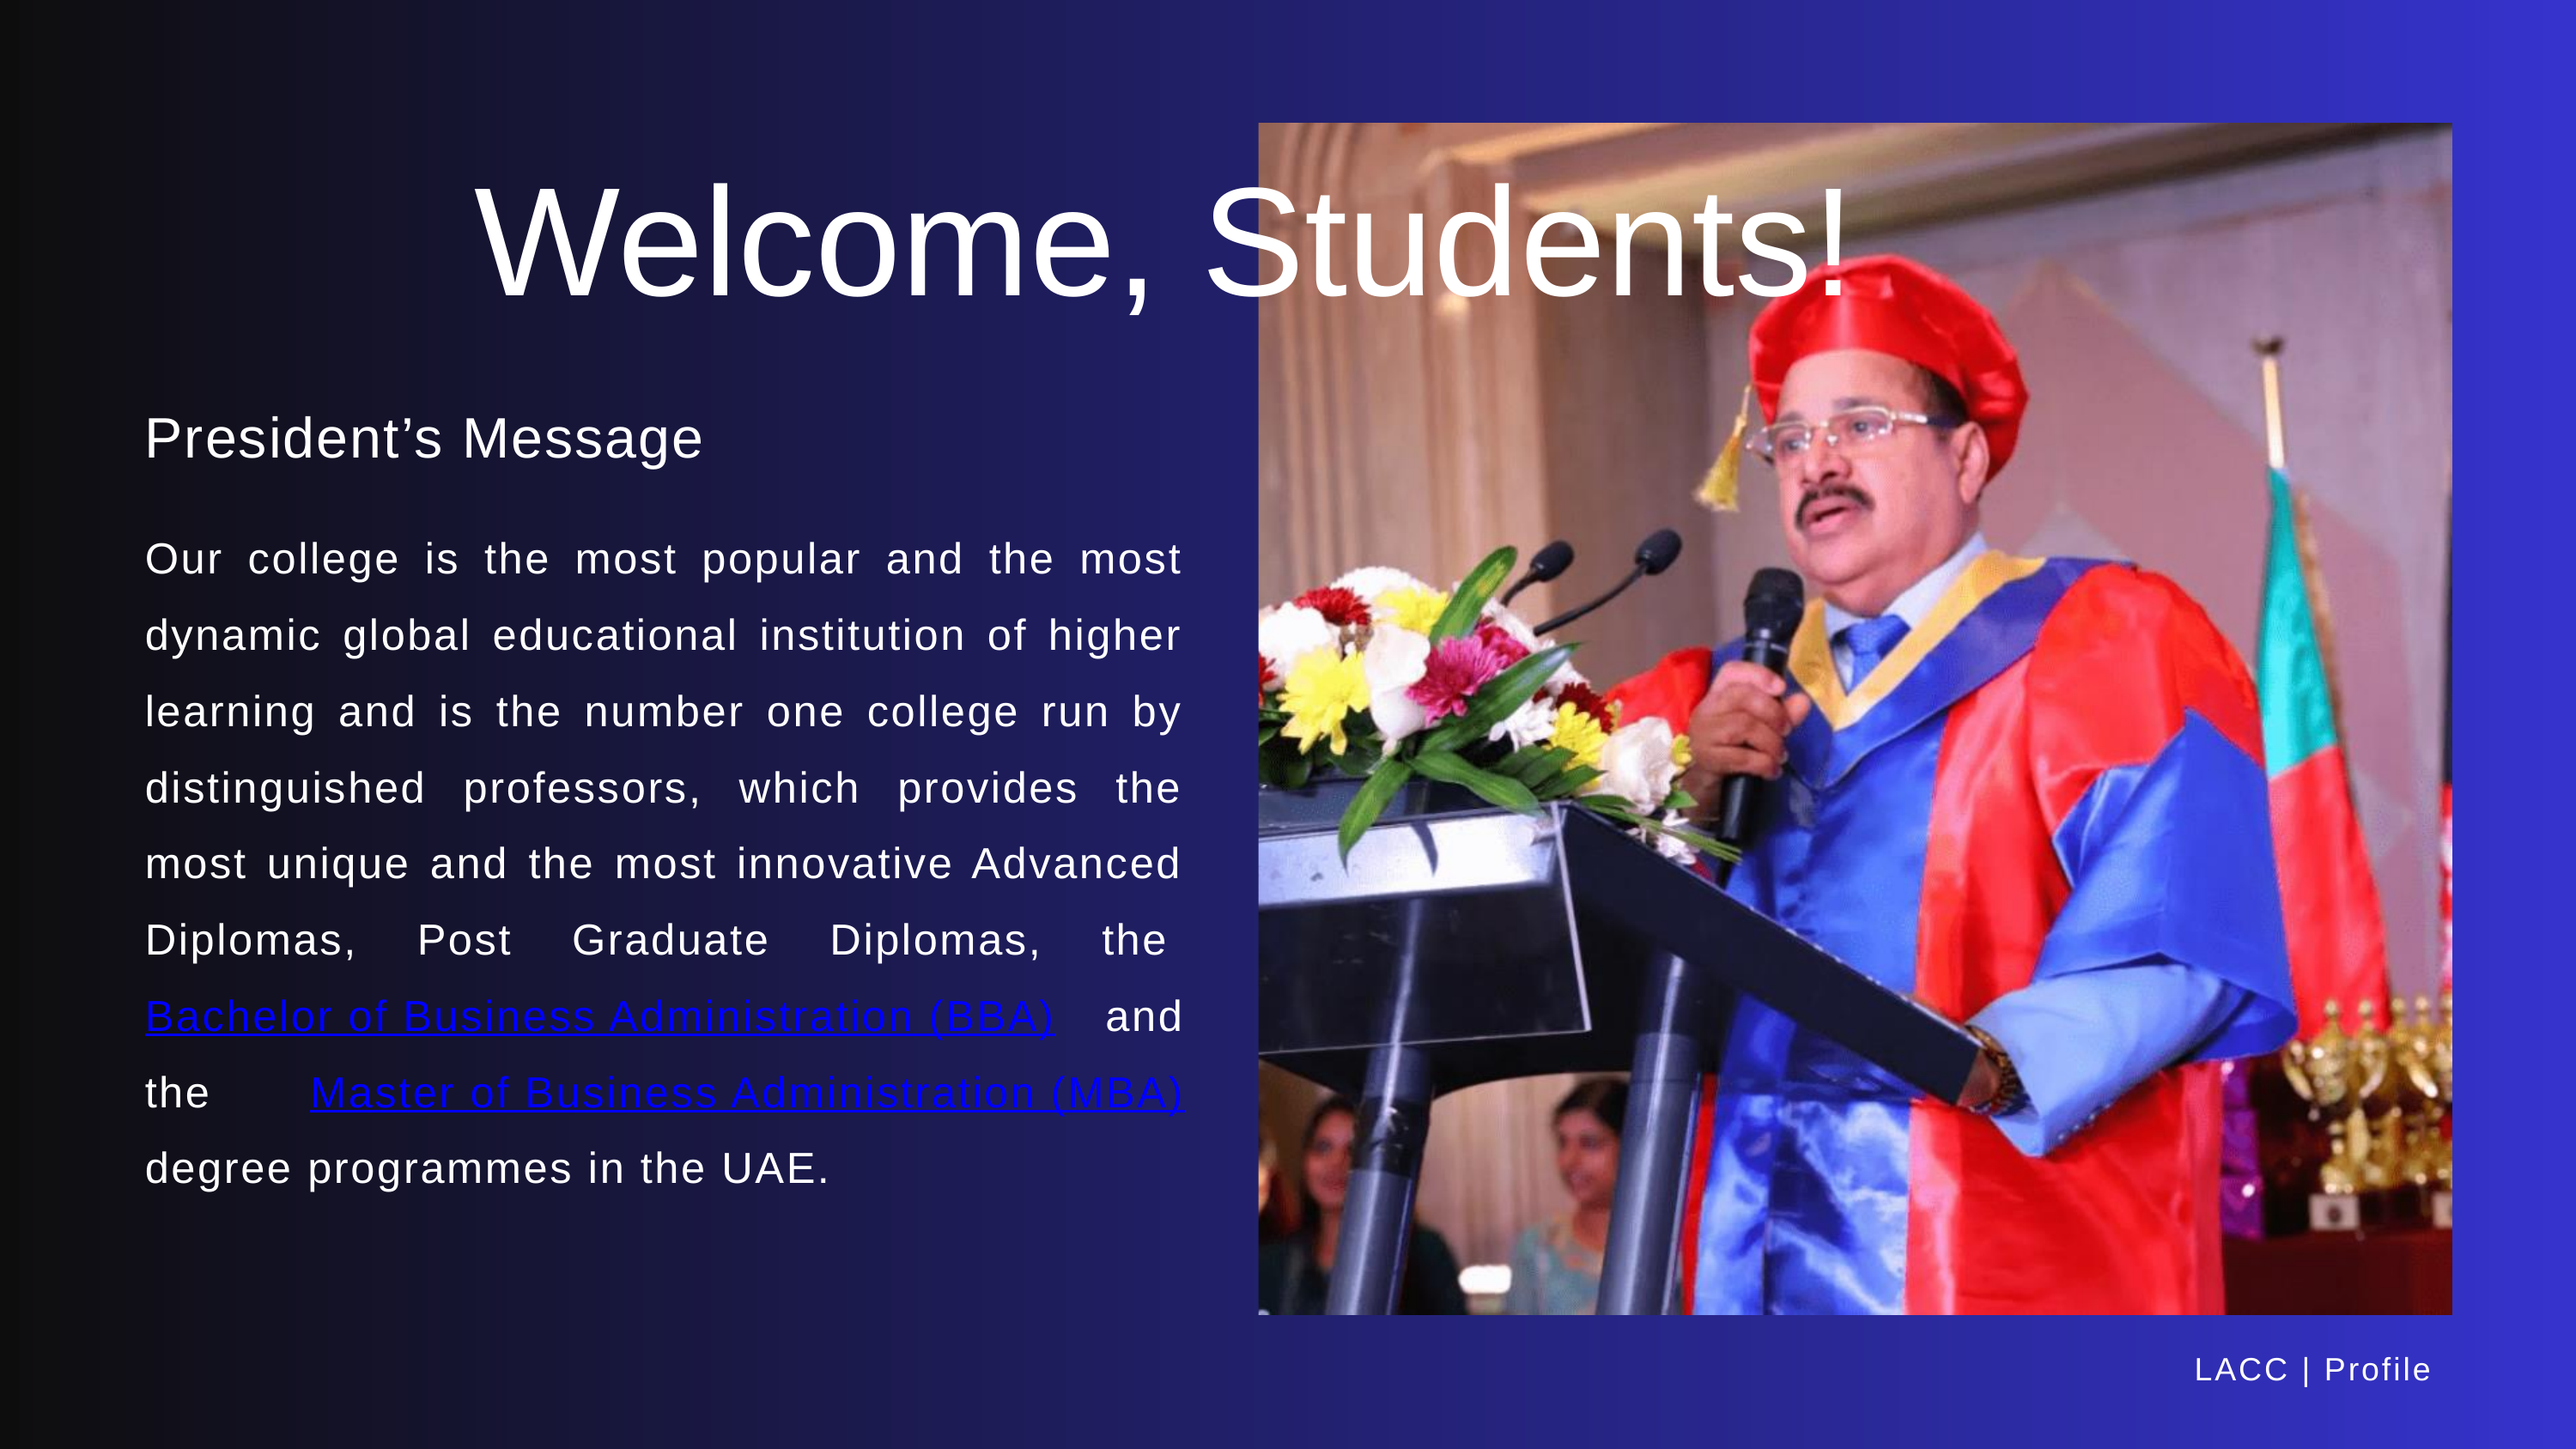

Welcome, Students!

President’s Message
Our college is the most popular and the most dynamic global educational institution of higher learning and is the number one college run by distinguished professors, which provides the most unique and the most innovative Advanced Diplomas, Post Graduate Diplomas, the Bachelor of Business Administration (BBA) and the Master of Business Administration (MBA) degree programmes in the UAE.
LACC | Profile